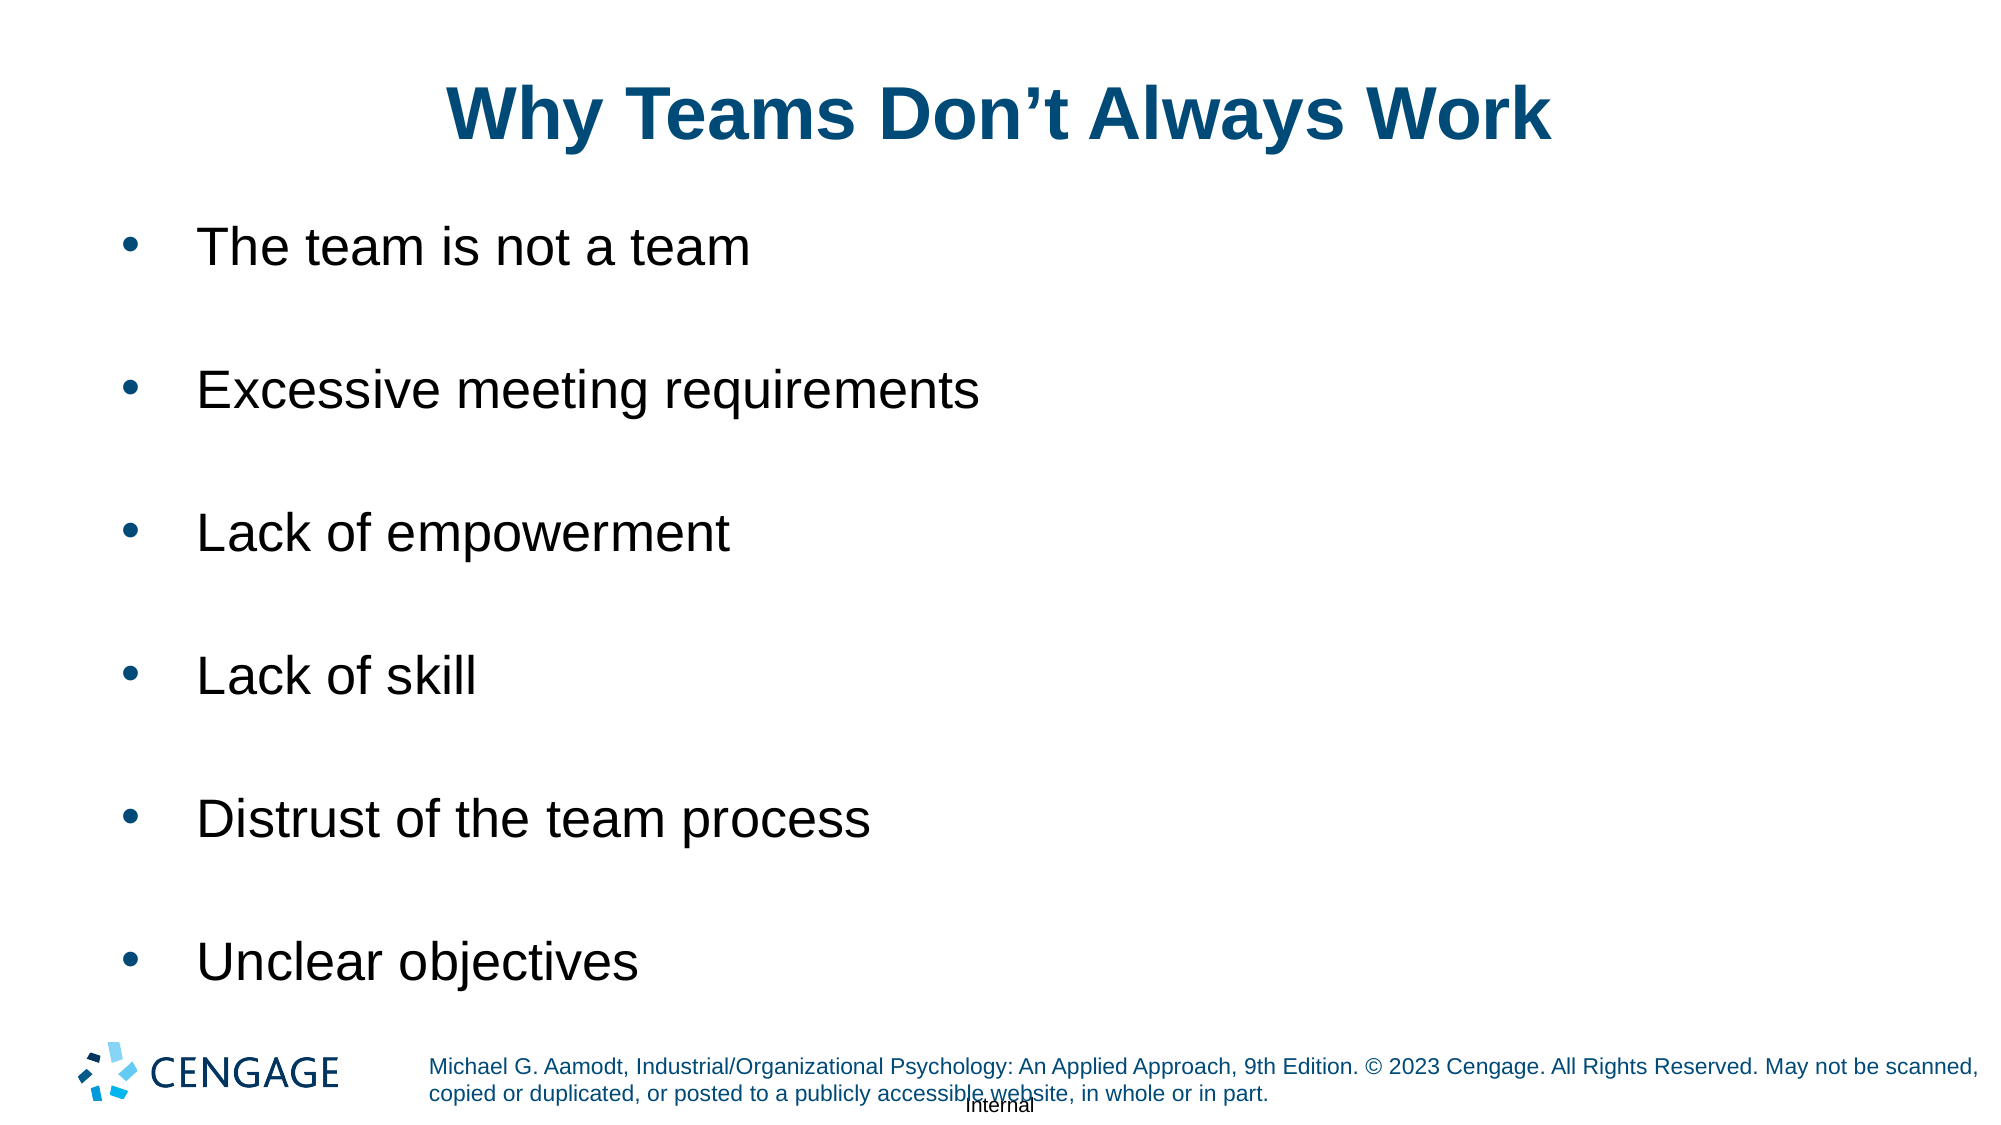

# Why Teams Don’t Always Work
The team is not a team
Excessive meeting requirements
Lack of empowerment
Lack of skill
Distrust of the team process
Unclear objectives